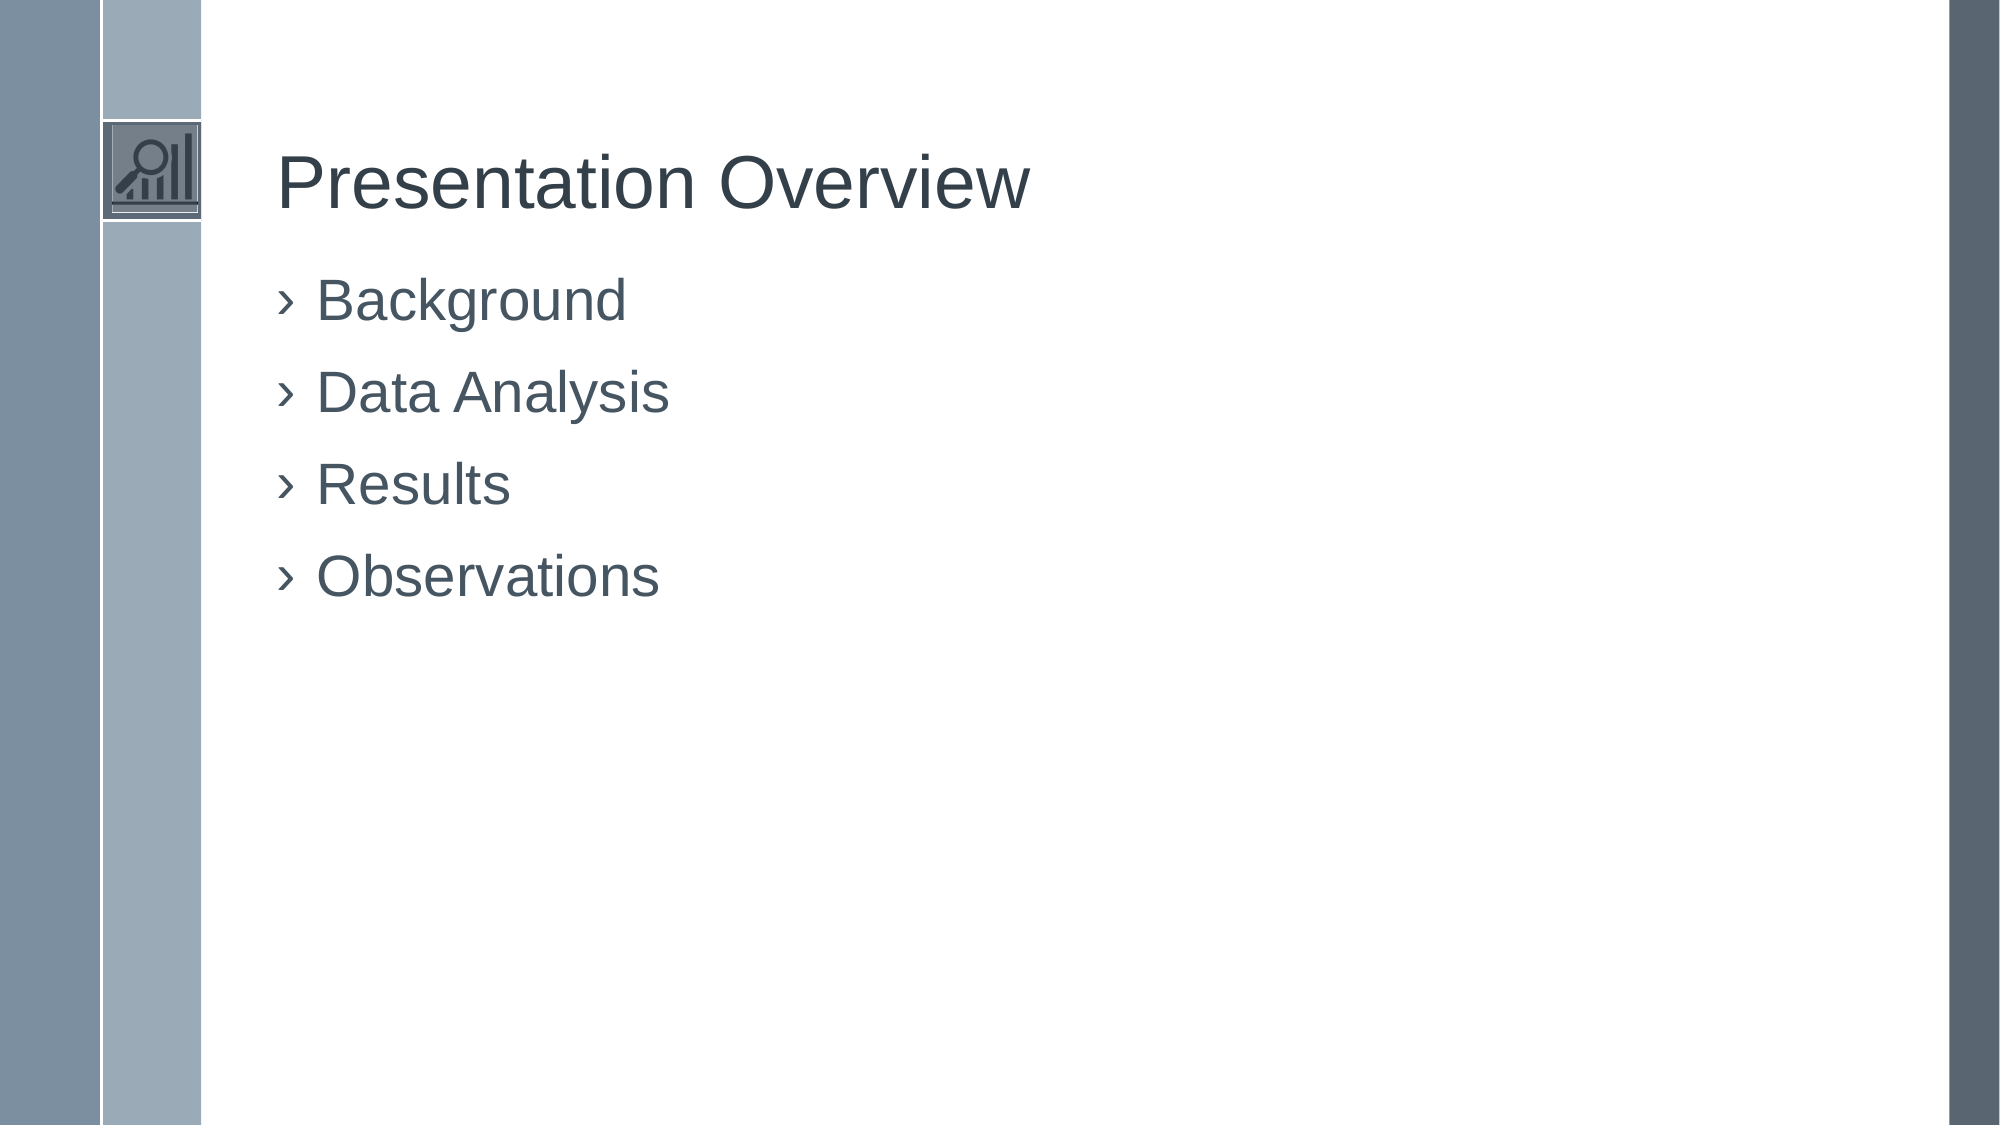

# Presentation Overview
Background
Data Analysis
Results
Observations